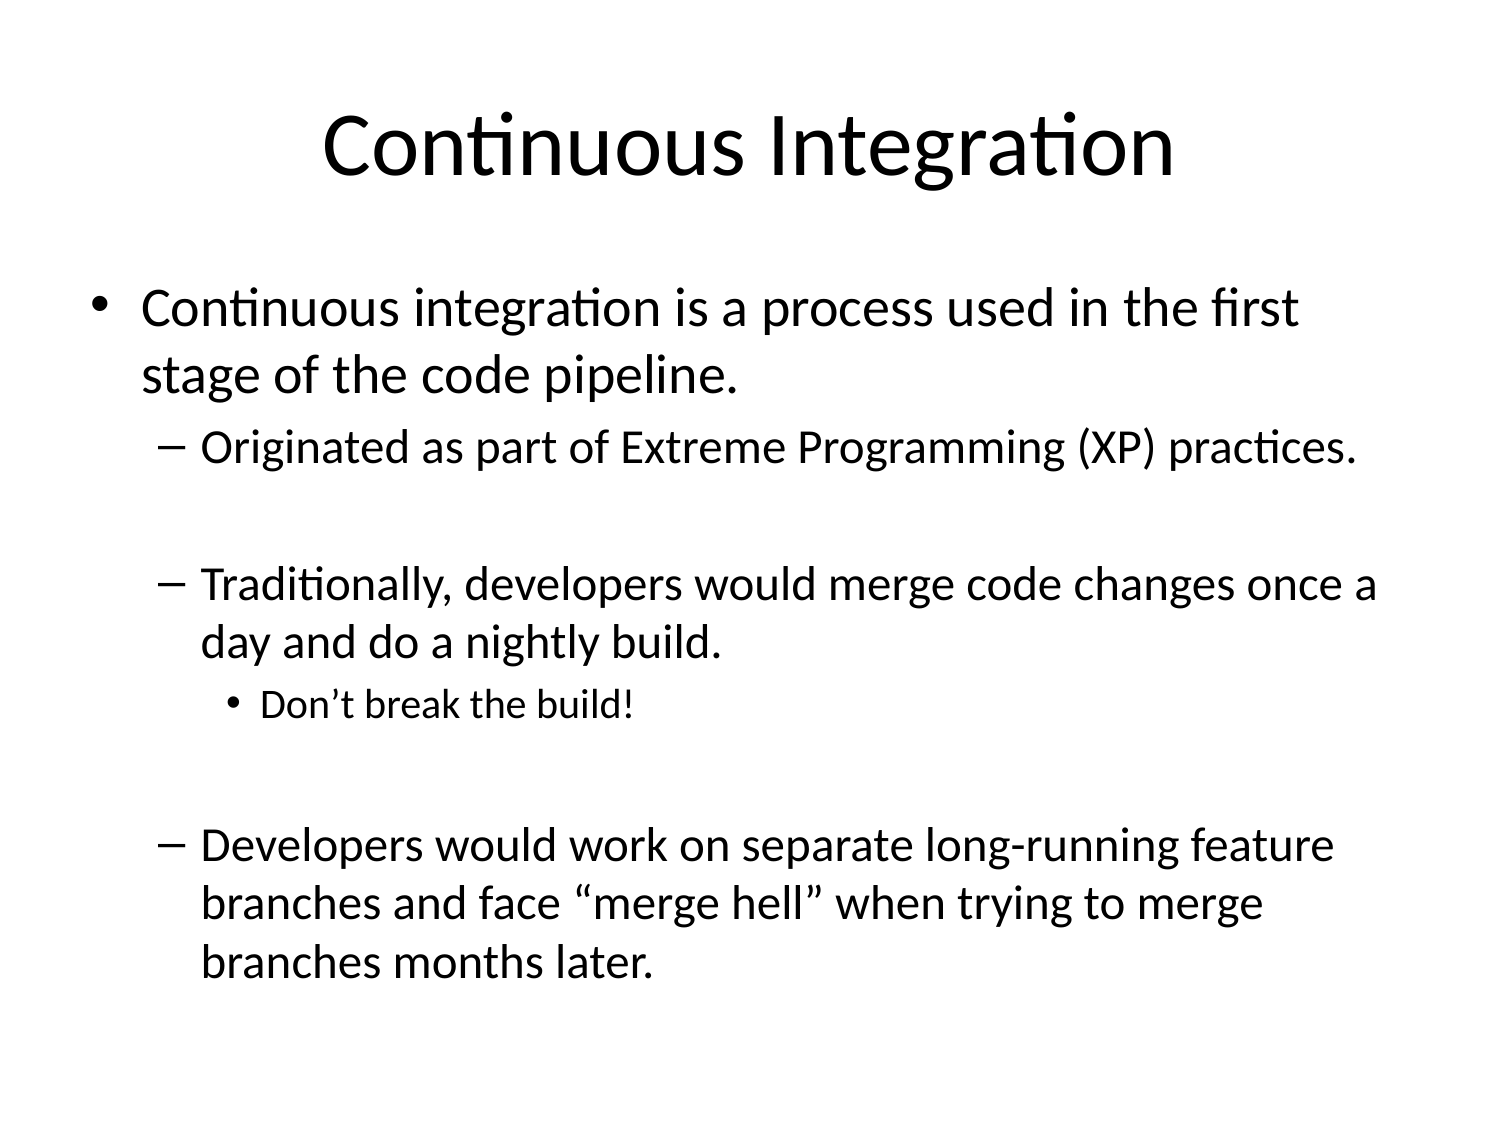

# Continuous Integration
Continuous integration is a process used in the first stage of the code pipeline.
Originated as part of Extreme Programming (XP) practices.

Traditionally, developers would merge code changes once a day and do a nightly build.
Don’t break the build!

Developers would work on separate long-running feature branches and face “merge hell” when trying to merge branches months later.